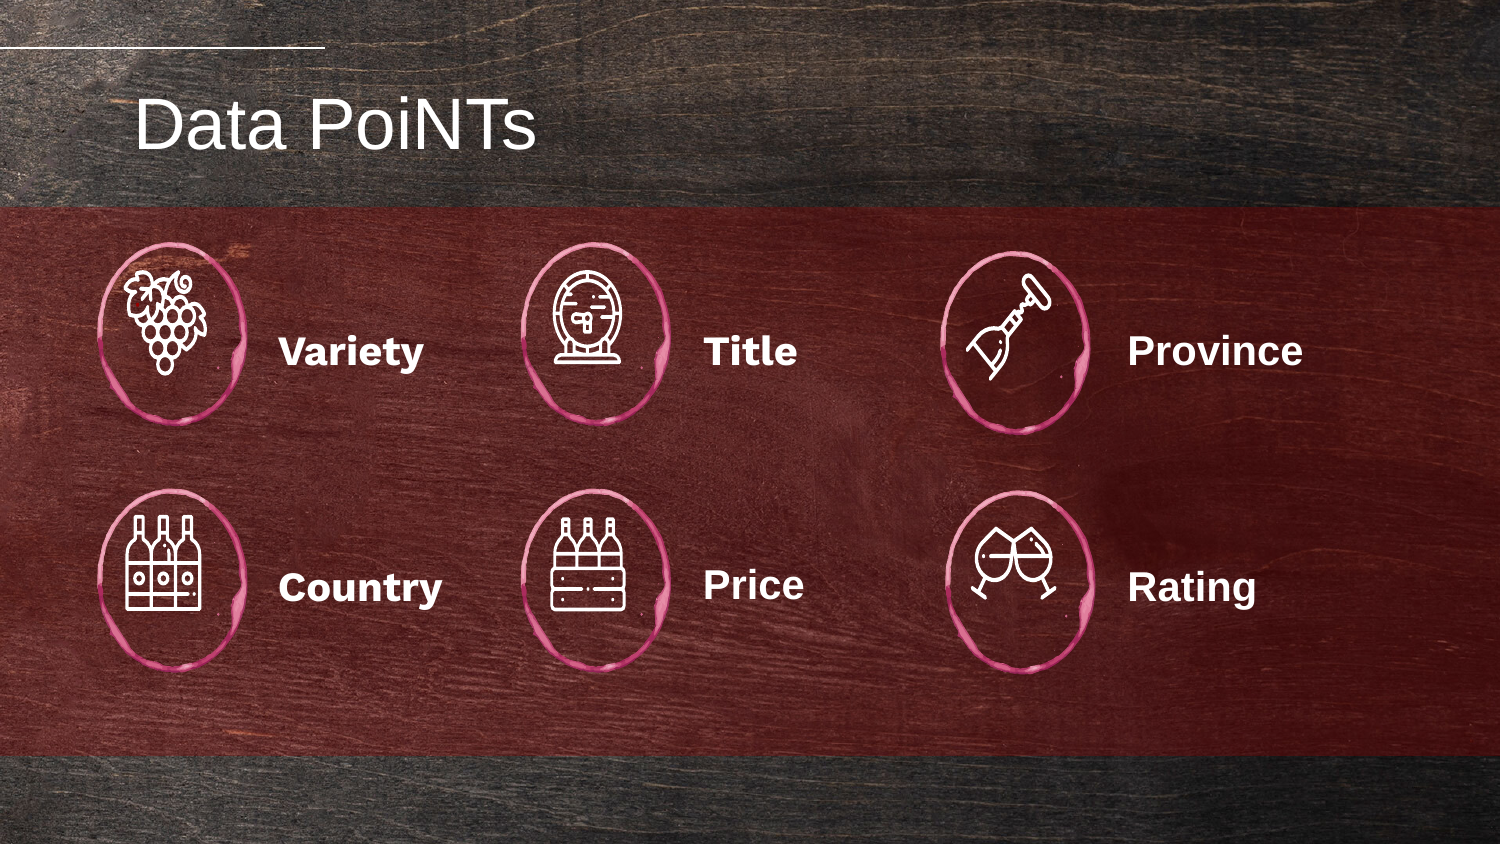

Data PoiNTs

Variety
Title
Province

Price
Country
Rating